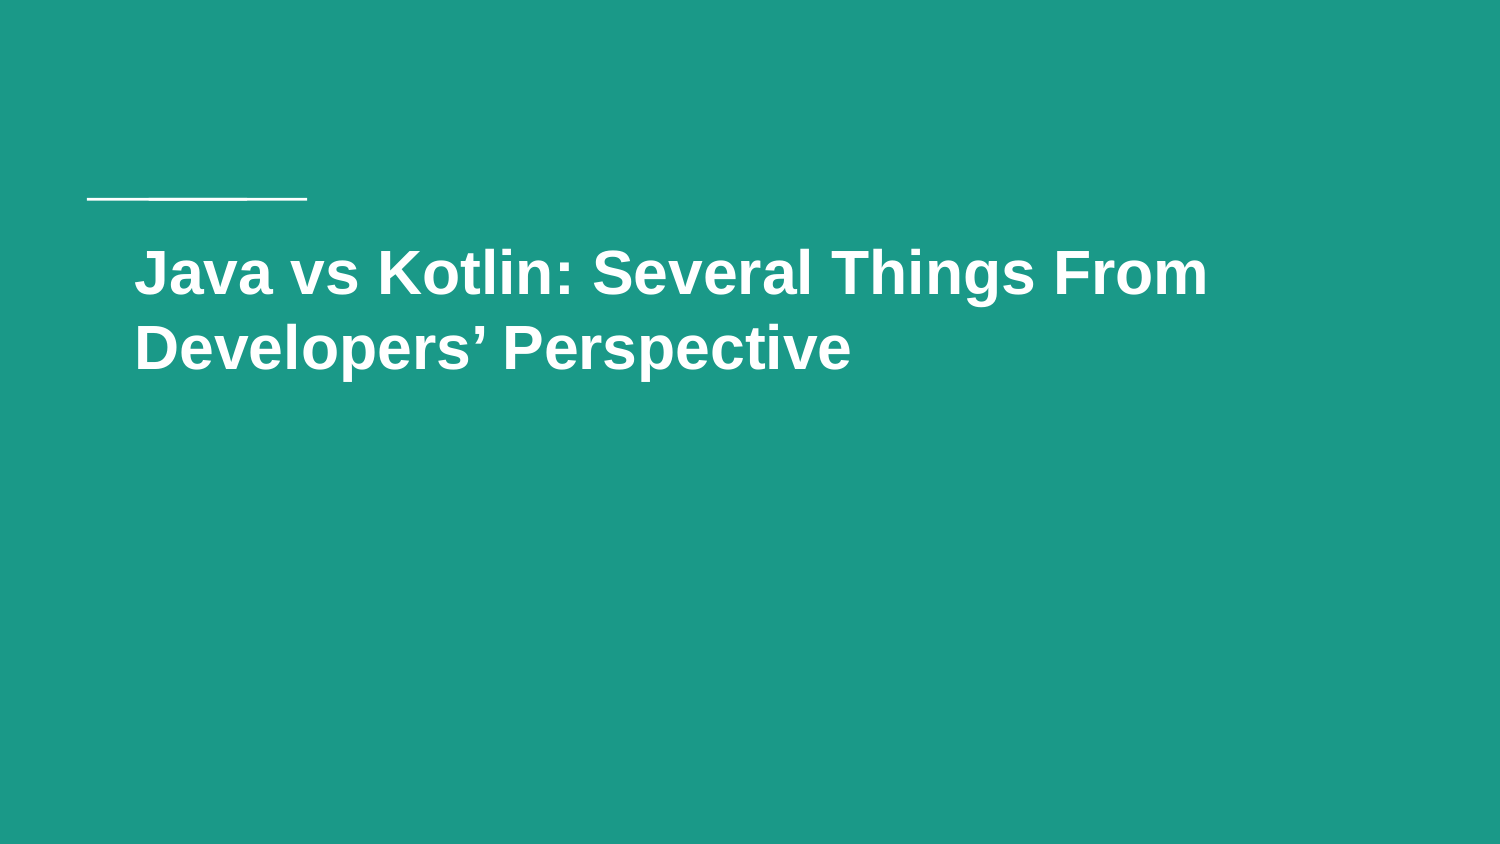

# Java vs Kotlin: Several Things From Developers’ Perspective